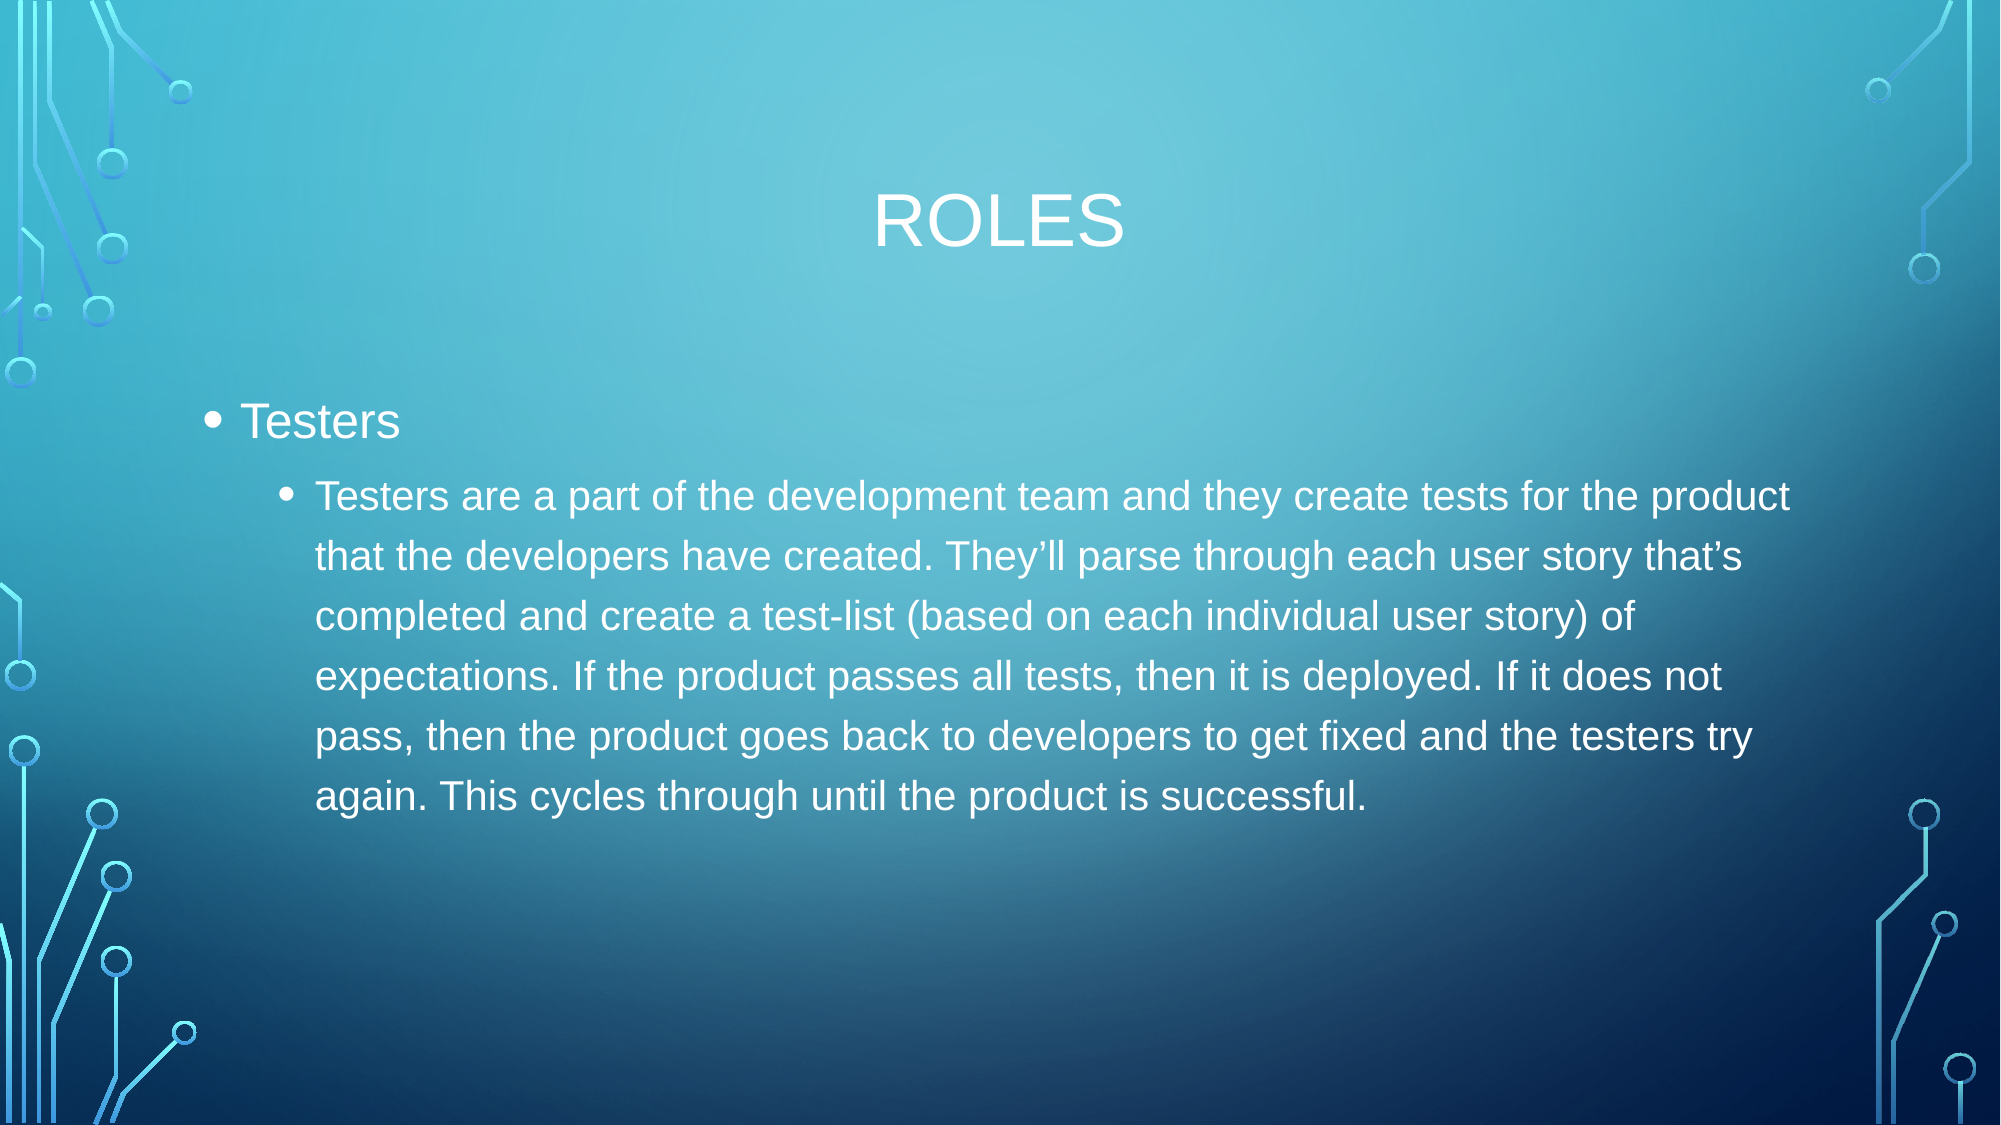

# Roles
Testers
Testers are a part of the development team and they create tests for the product that the developers have created. They’ll parse through each user story that’s completed and create a test-list (based on each individual user story) of expectations. If the product passes all tests, then it is deployed. If it does not pass, then the product goes back to developers to get fixed and the testers try again. This cycles through until the product is successful.